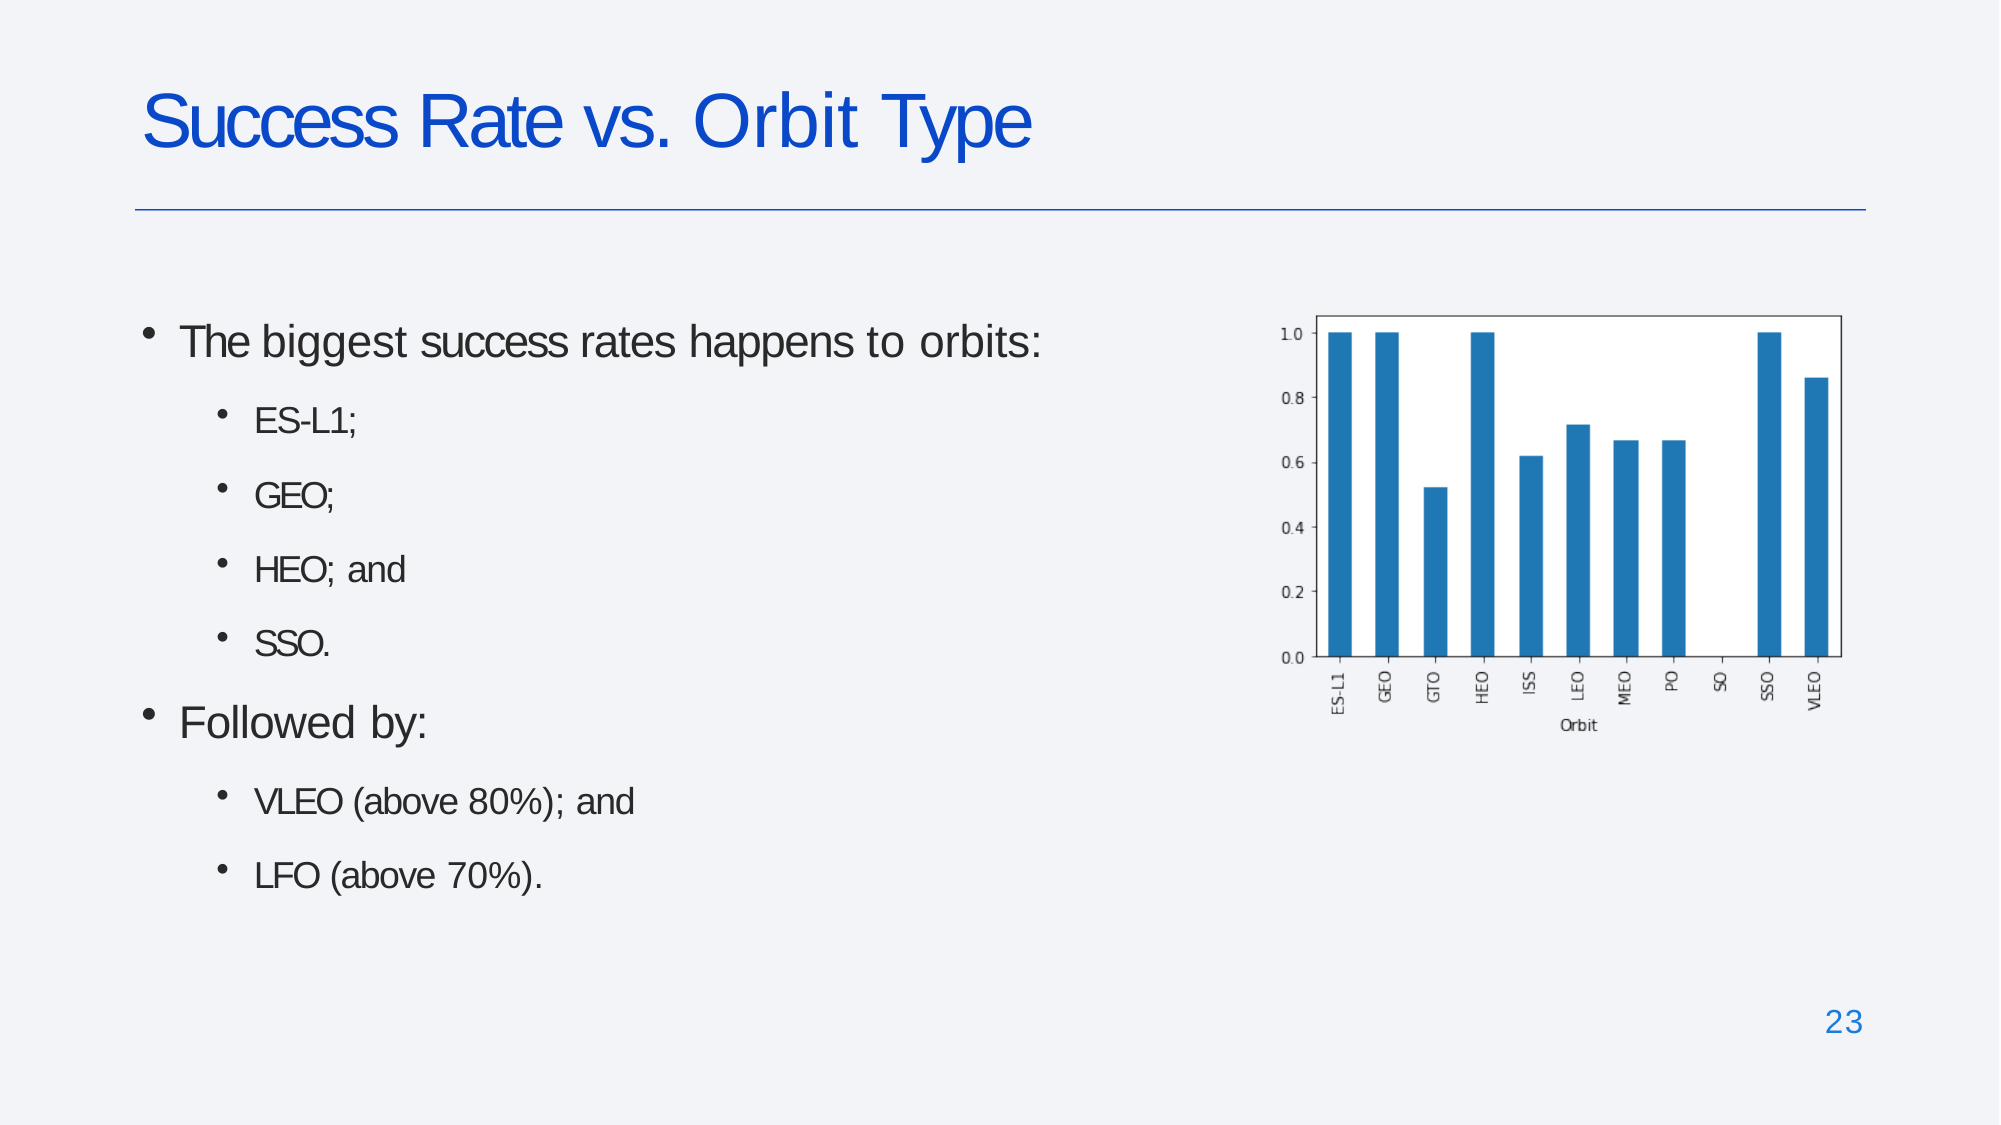

# Success Rate vs. Orbit Type

The biggest success rates happens to orbits:
ES-L1;
GEO;
HEO; and
SSO.
Followed by:
VLEO (above 80%); and
LFO (above 70%).
23